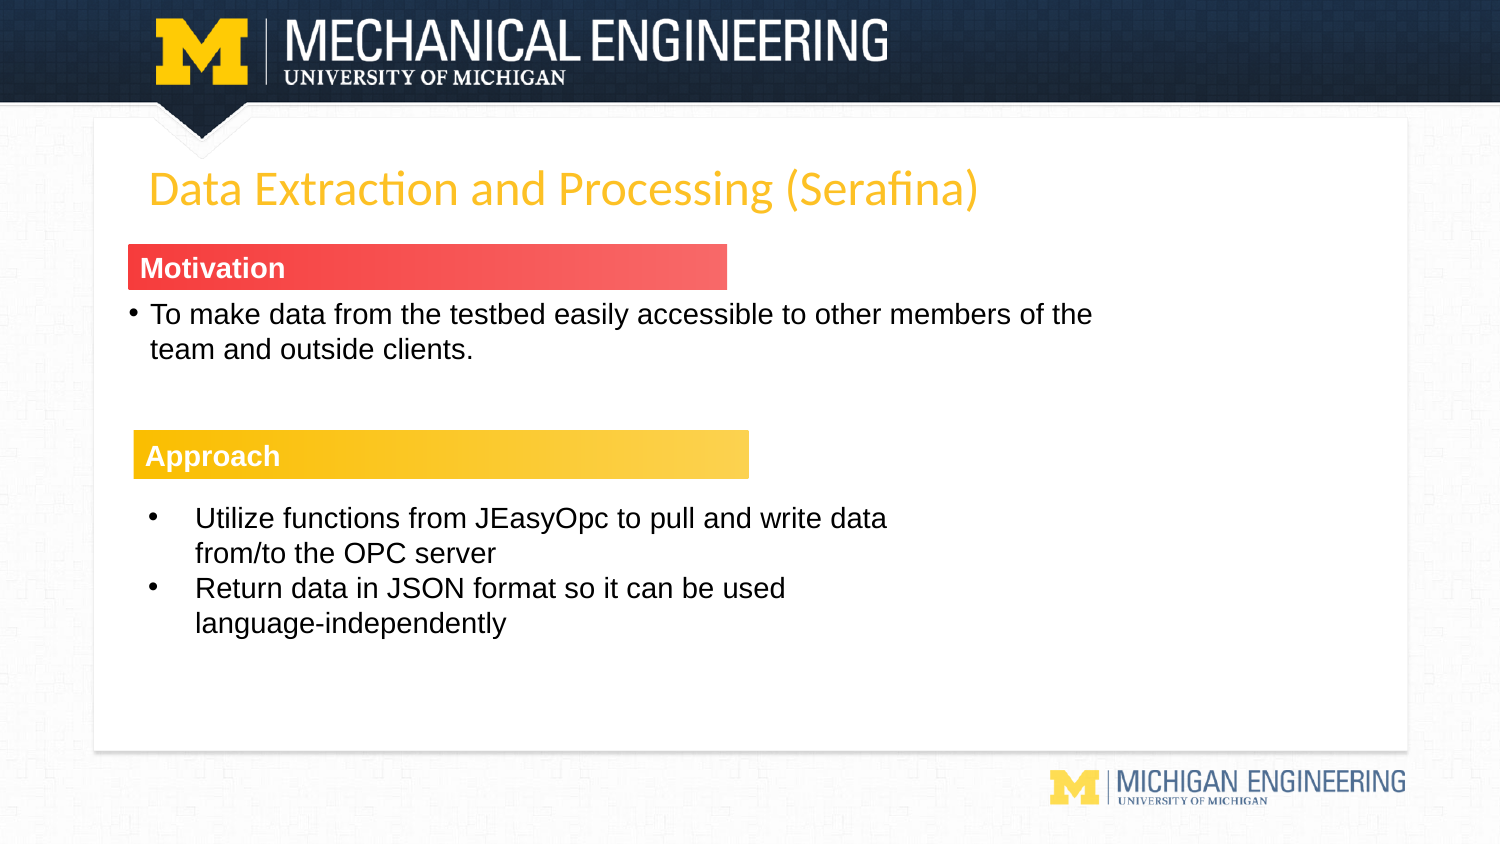

# Data Extraction and Processing (Serafina)
Motivation
To make data from the testbed easily accessible to other members of the team and outside clients.

Approach

Utilize functions from JEasyOpc to pull and write data from/to the OPC server
Return data in JSON format so it can be used language-independently